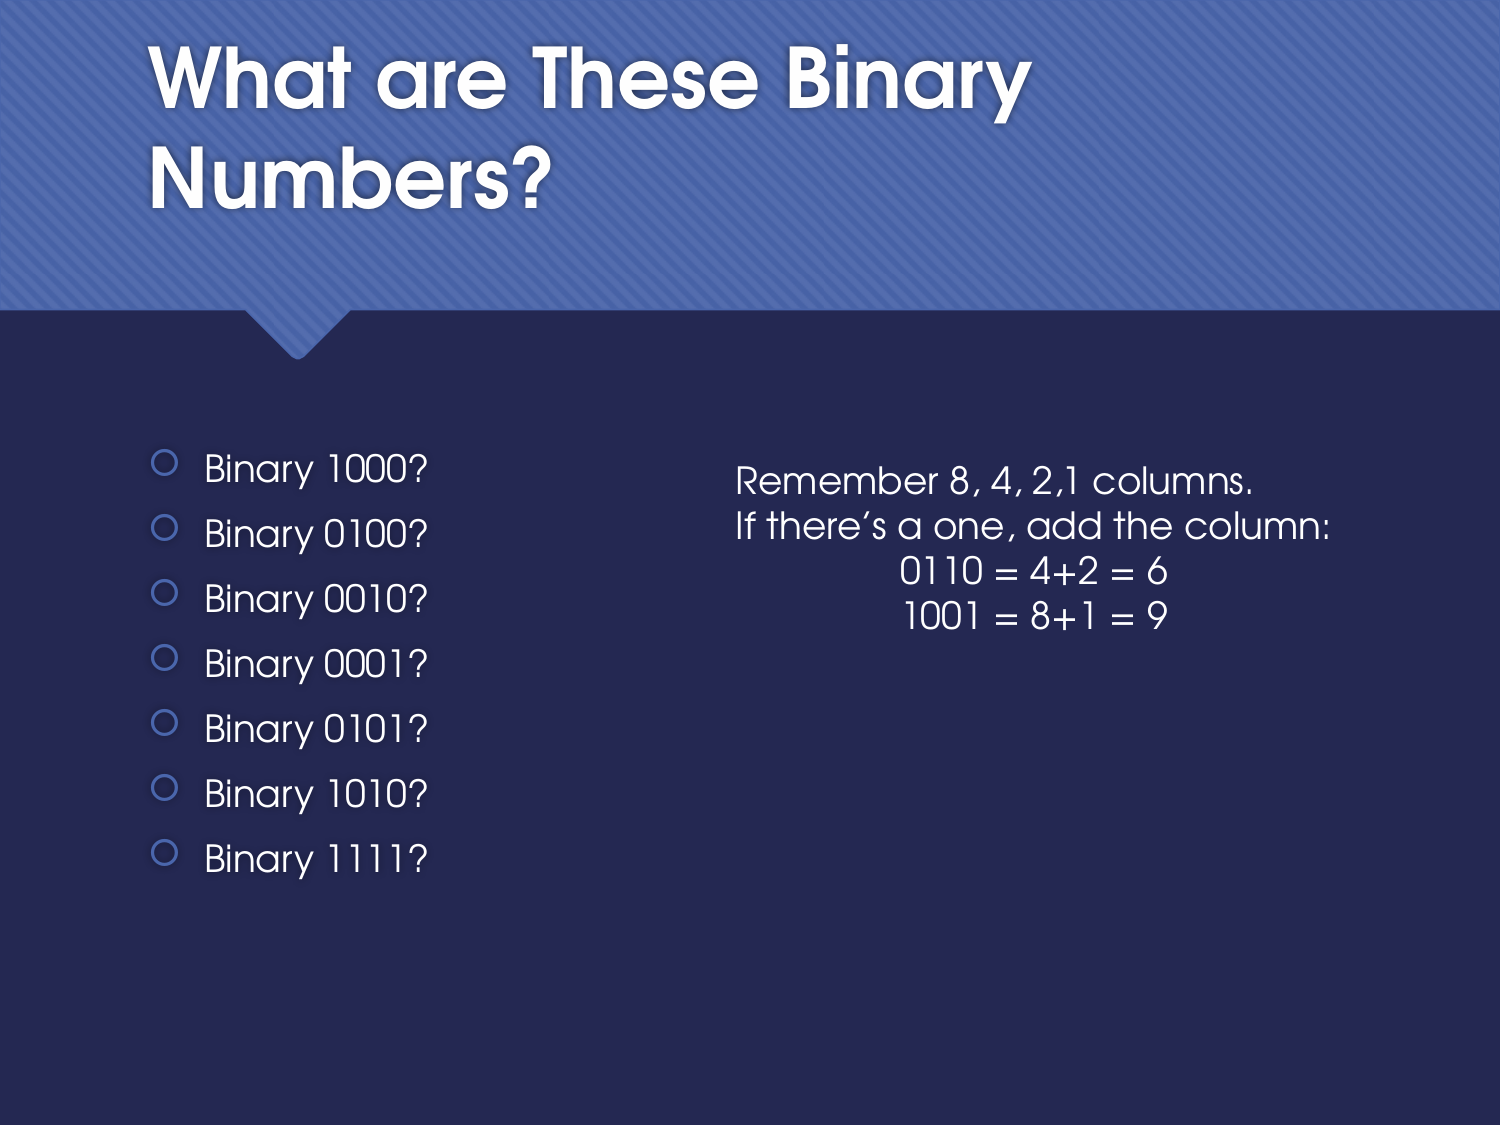

# What are These Binary Numbers?
Binary 1000?
Binary 0100?
Binary 0010?
Binary 0001?
Binary 0101?
Binary 1010?
Binary 1111?
Remember 8, 4, 2,1 columns.
If there’s a one, add the column:
0110 = 4+2 = 6
1001 = 8+1 = 9